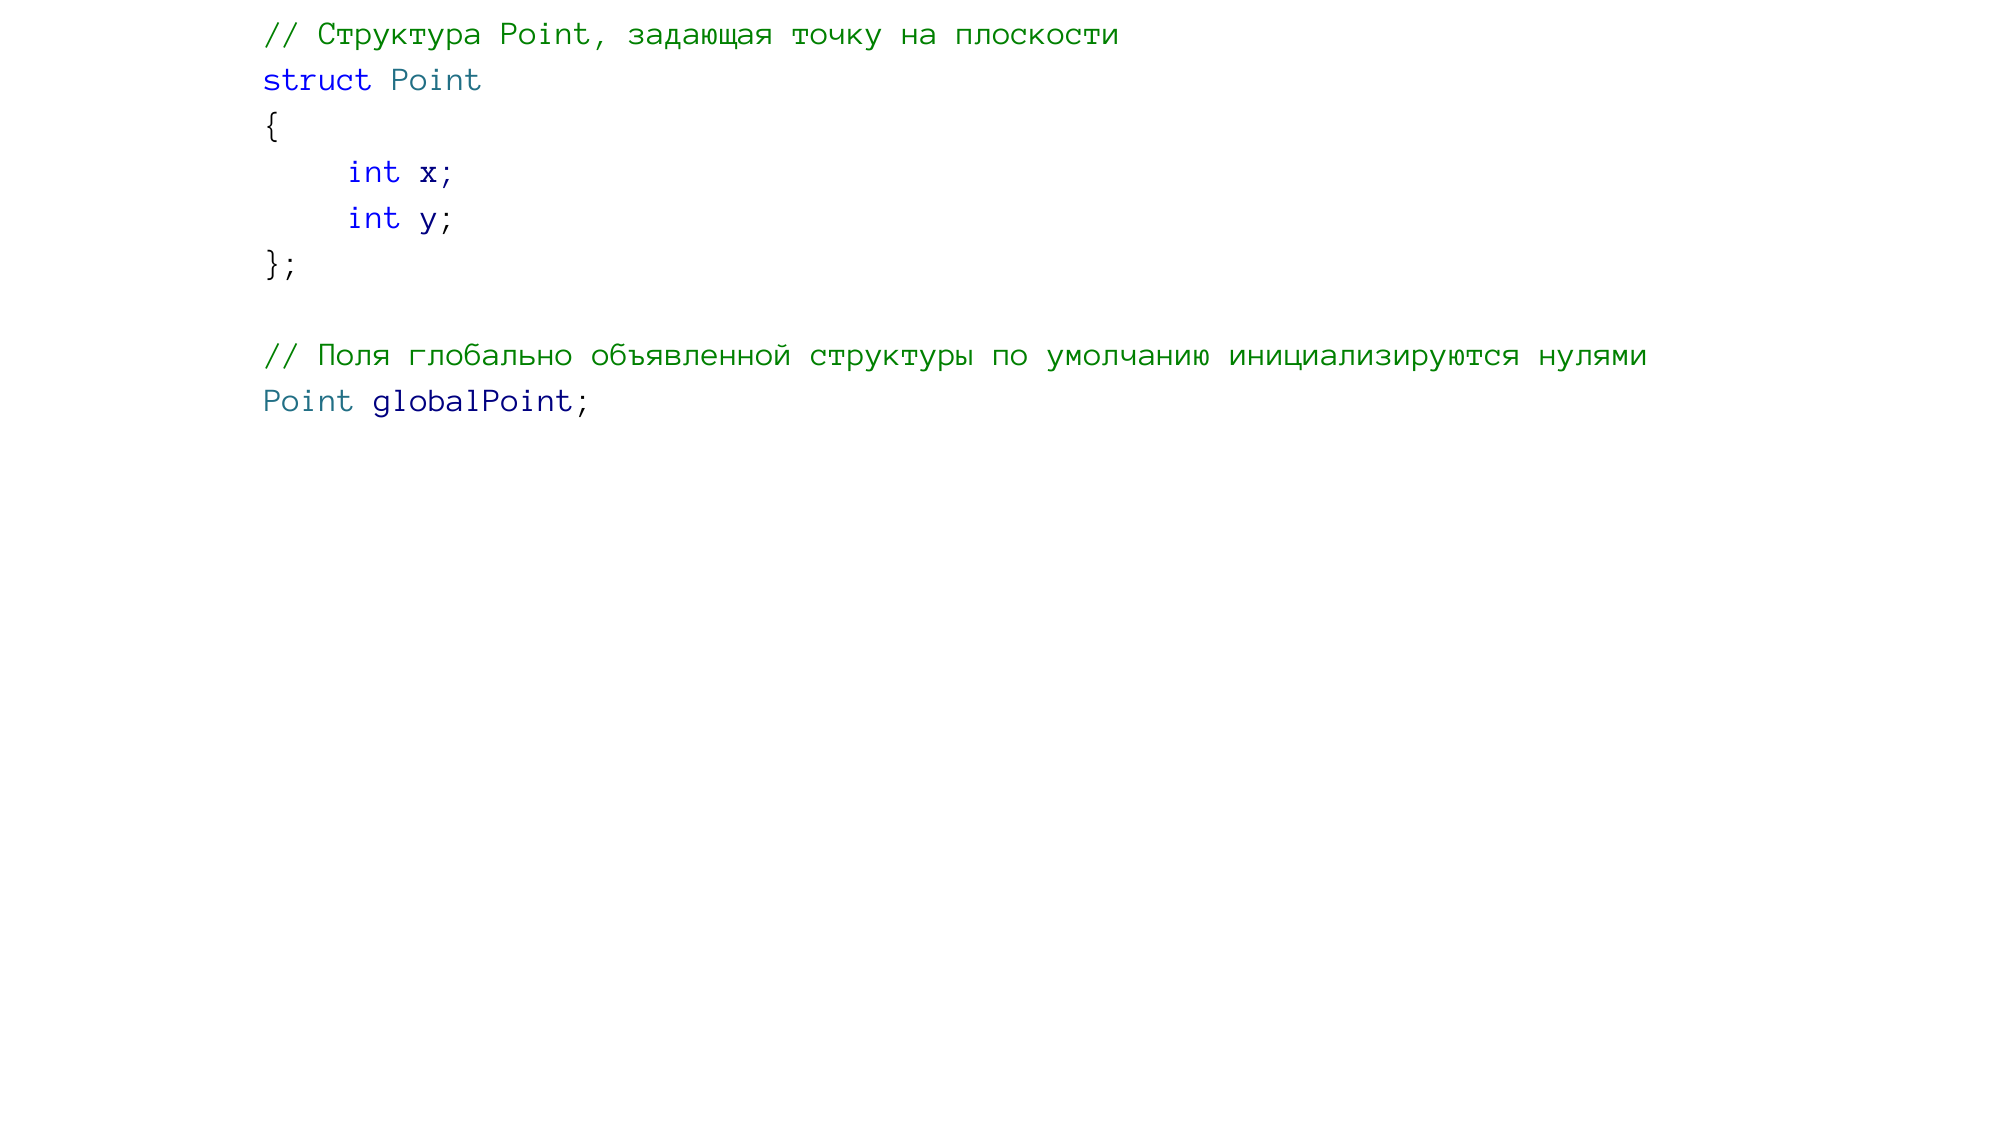

// Структура Point, задающая точку на плоскости
struct Point
{
	int x;
	int y;
};

// Поля глобально объявленной структуры по умолчанию инициализируются нулями
Point globalPoint;